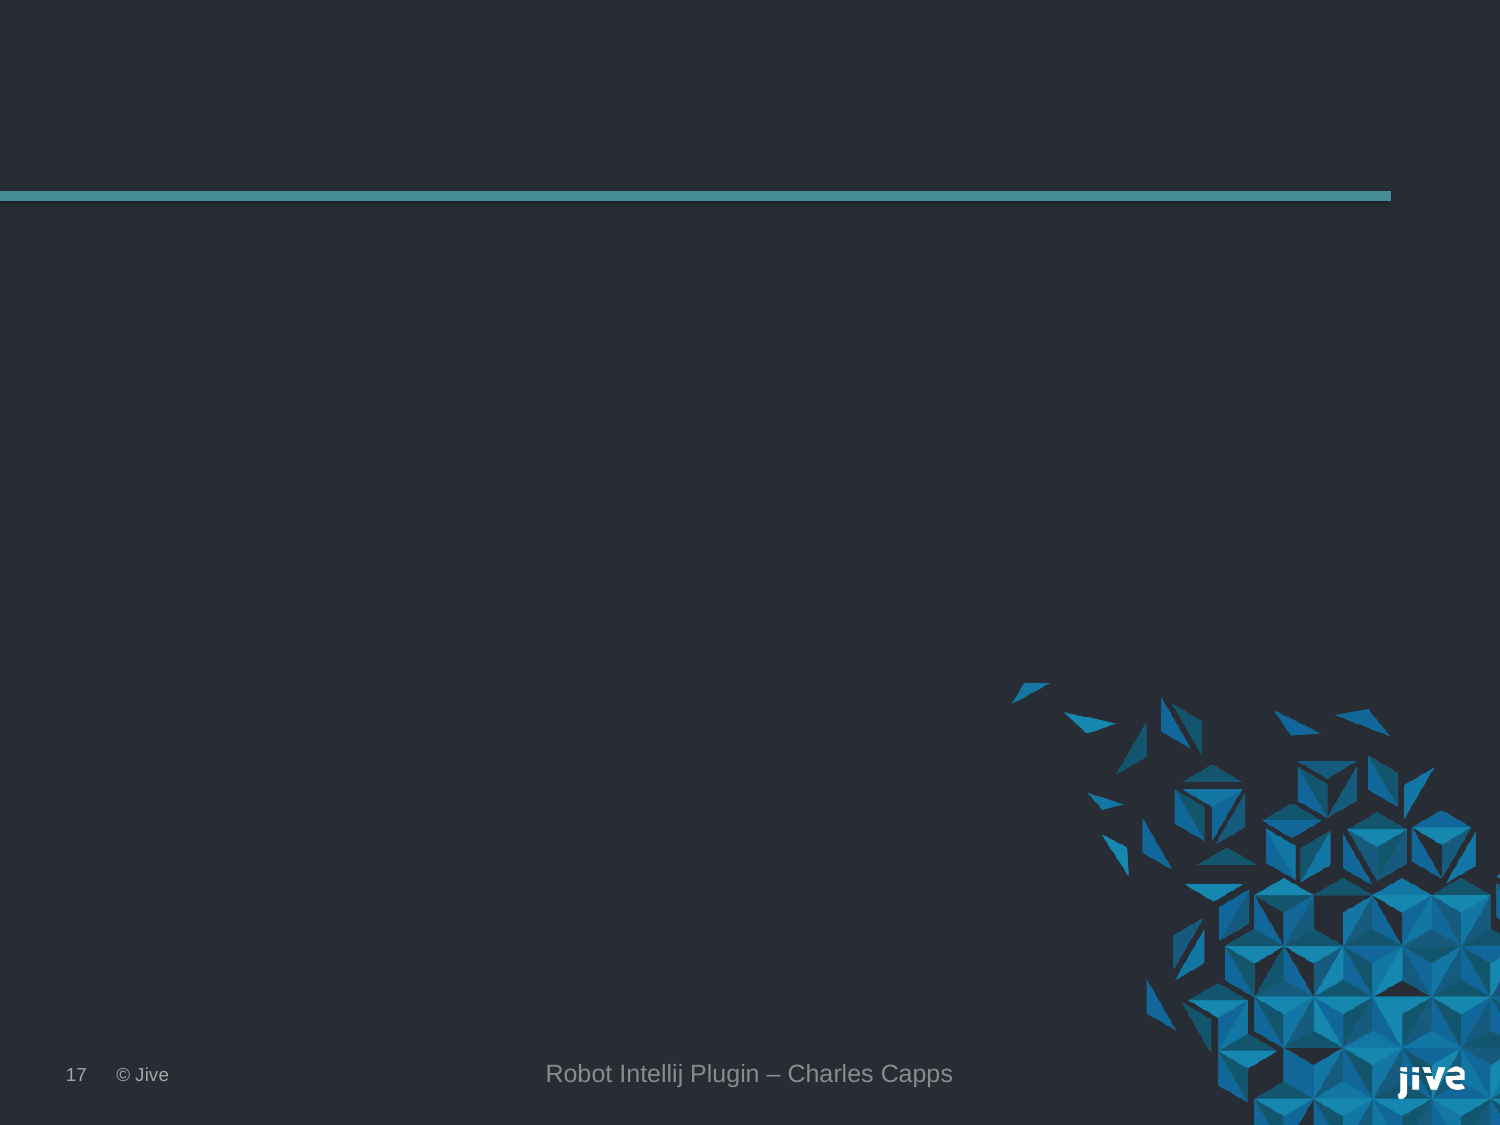

#

Robot Intellij Plugin – Charles Capps